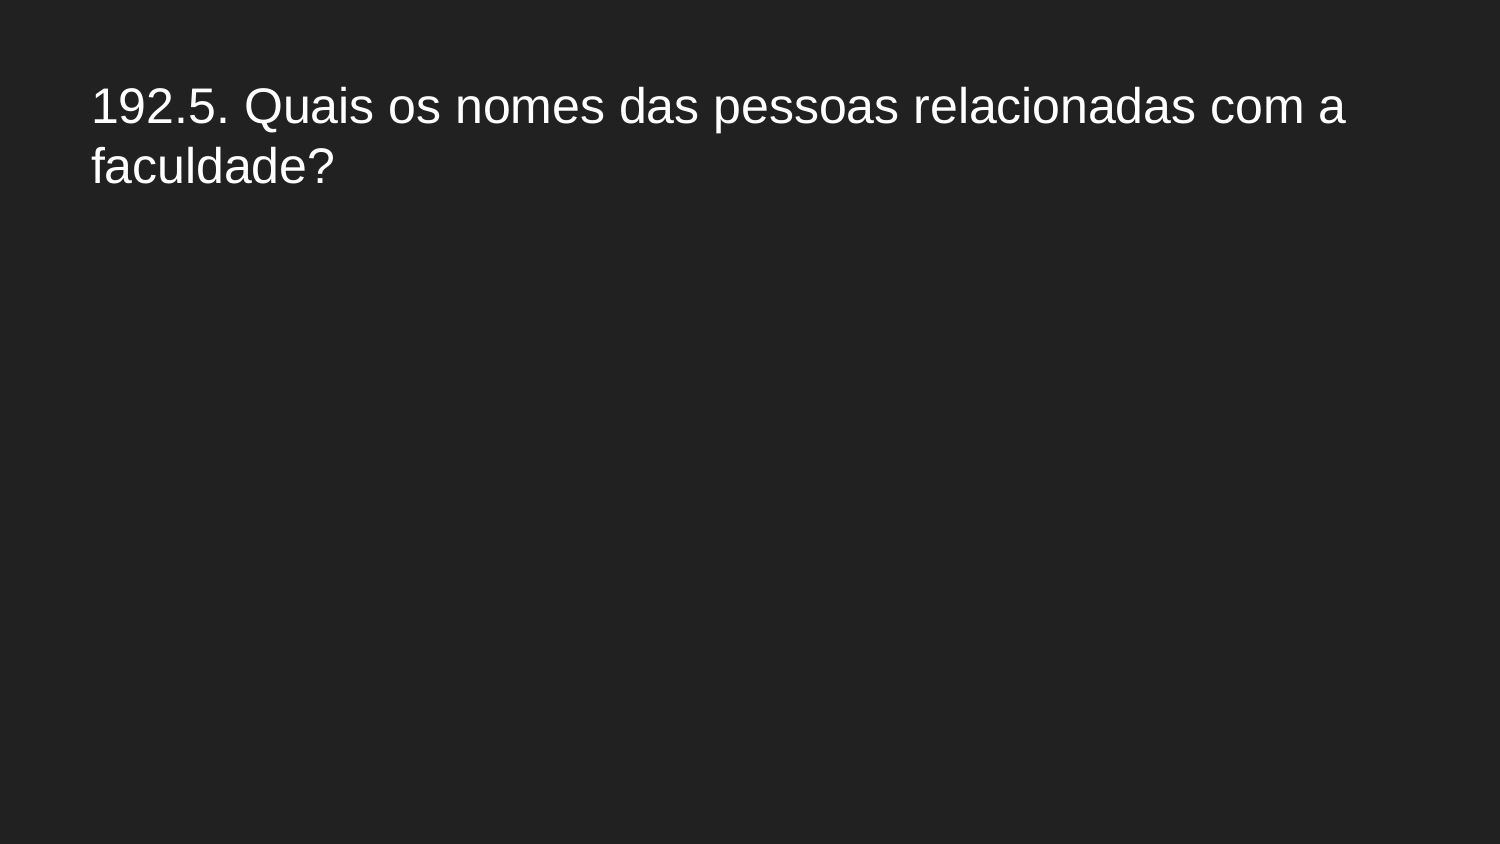

# 192.5. Quais os nomes das pessoas relacionadas com a faculdade?